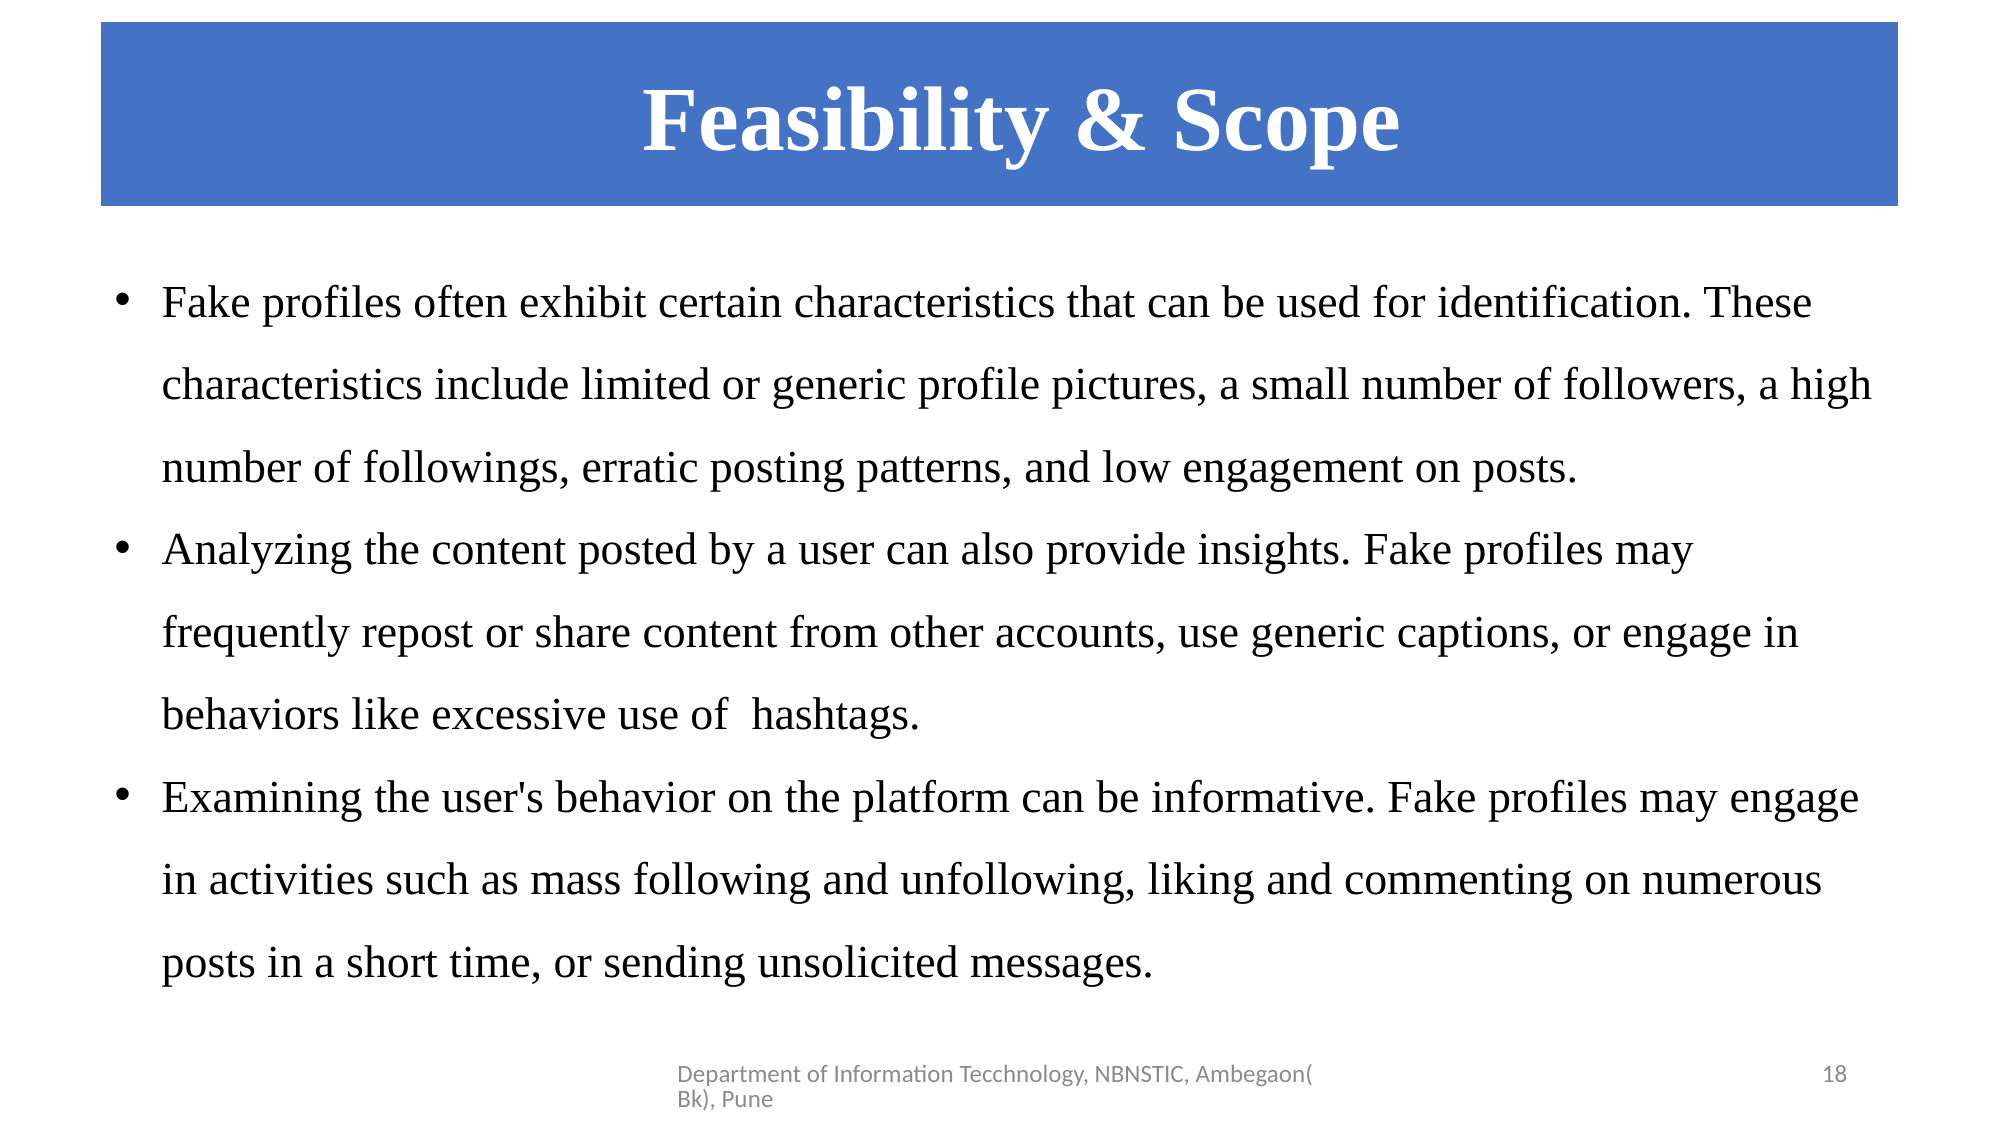

Feasibility & Scope
#
Fake profiles often exhibit certain characteristics that can be used for identification. These characteristics include limited or generic profile pictures, a small number of followers, a high number of followings, erratic posting patterns, and low engagement on posts.
Analyzing the content posted by a user can also provide insights. Fake profiles may frequently repost or share content from other accounts, use generic captions, or engage in behaviors like excessive use of  hashtags.
Examining the user's behavior on the platform can be informative. Fake profiles may engage in activities such as mass following and unfollowing, liking and commenting on numerous posts in a short time, or sending unsolicited messages.

Department of Information Tecchnology, NBNSTIC, Ambegaon(Bk), Pune
18